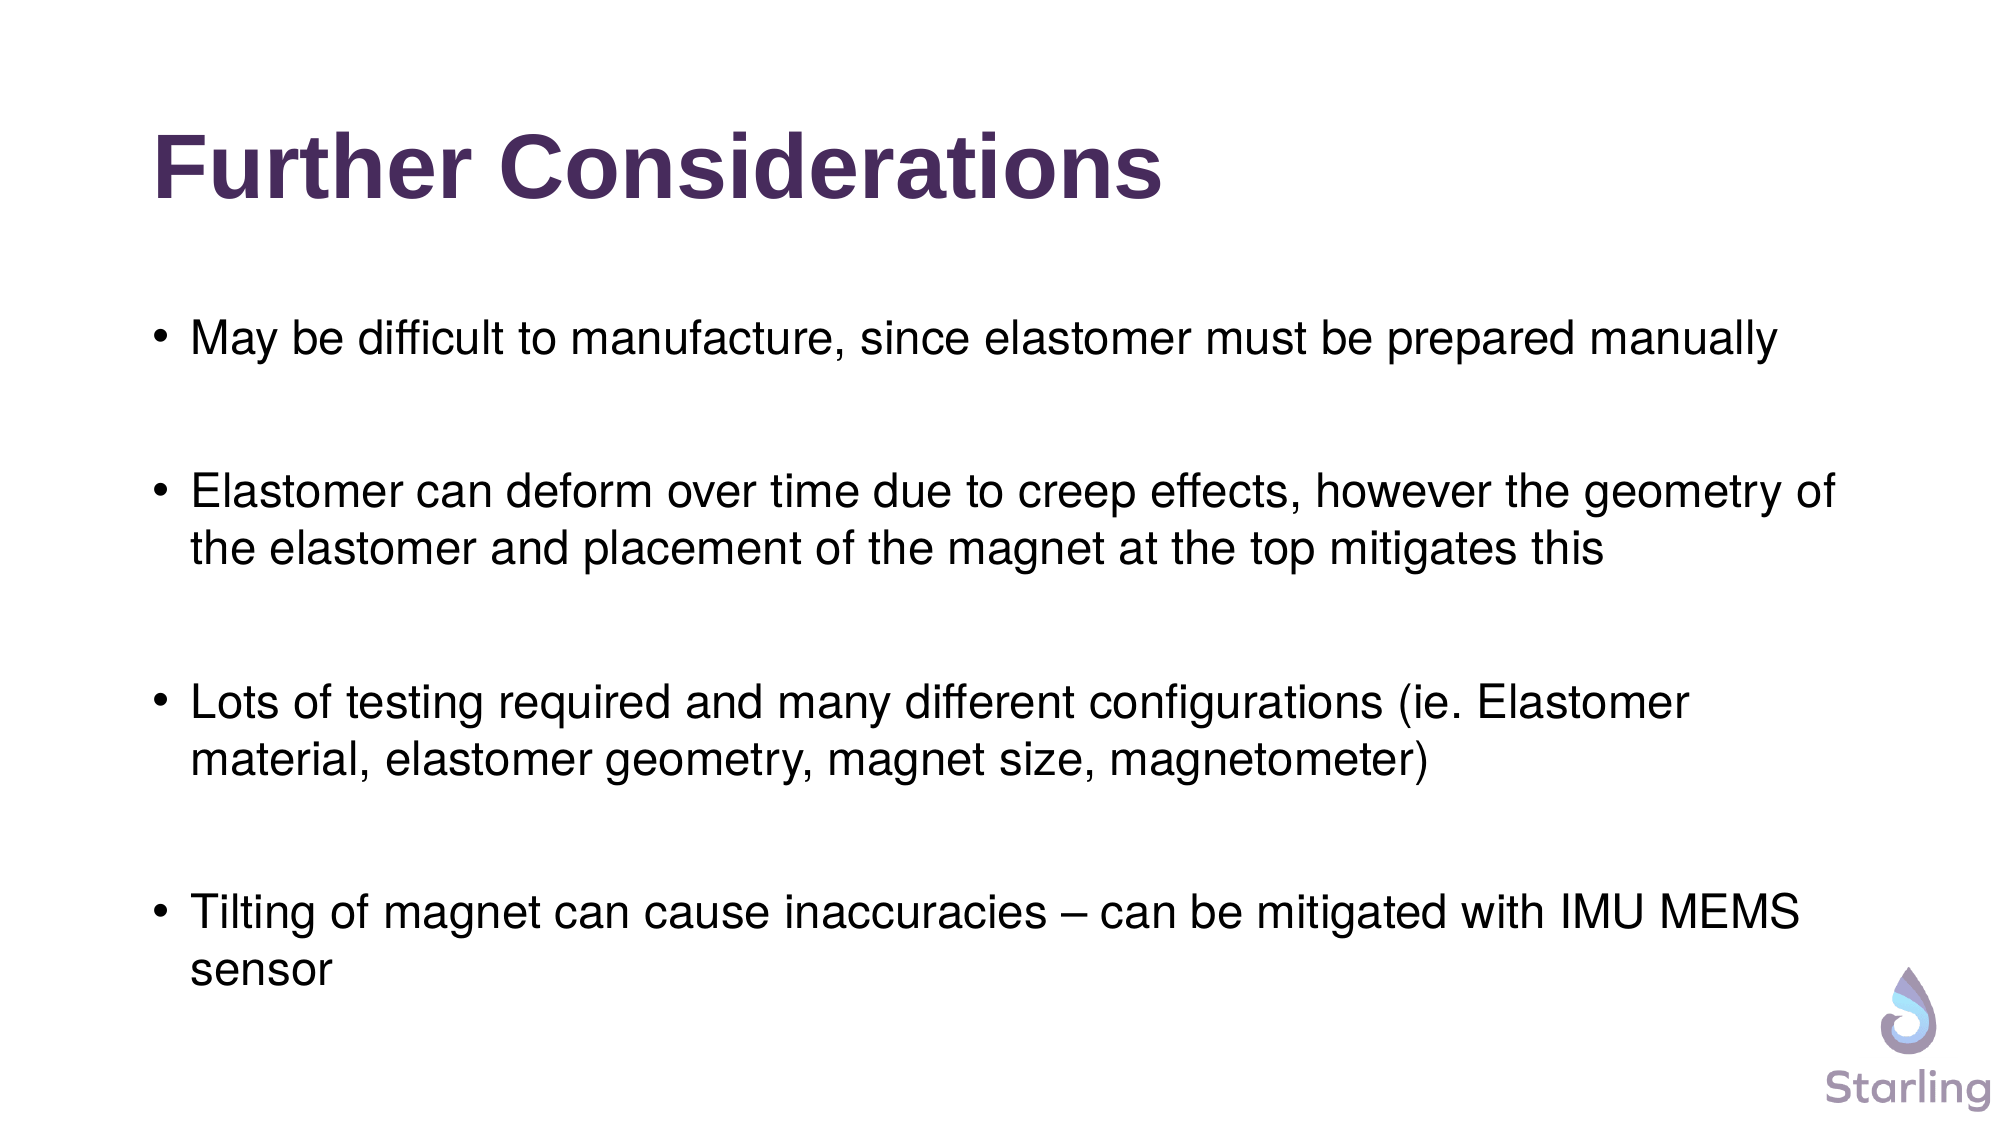

# Further Considerations
May be difficult to manufacture, since elastomer must be prepared manually

Elastomer can deform over time due to creep effects, however the geometry of the elastomer and placement of the magnet at the top mitigates this

Lots of testing required and many different configurations (ie. Elastomer material, elastomer geometry, magnet size, magnetometer)

Tilting of magnet can cause inaccuracies – can be mitigated with IMU MEMS sensor